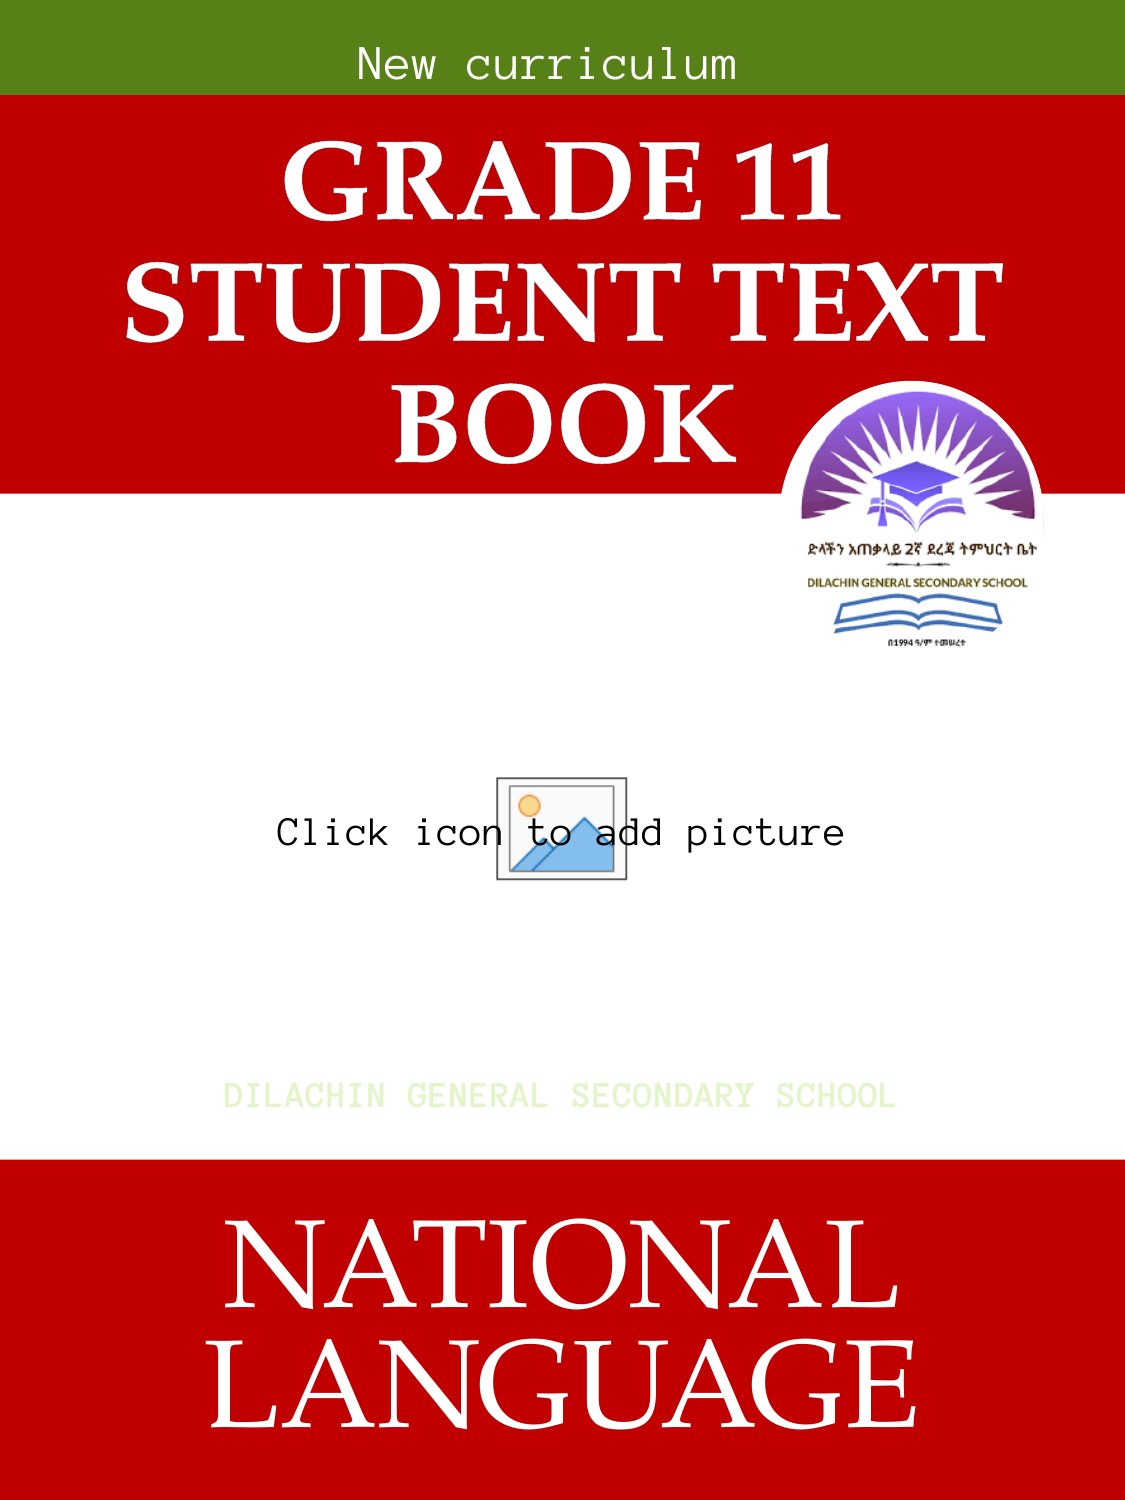

New curriculum
# GRADE 11 STUDENT TEXT BOOK

DILACHIN GENERAL SECONDARY SCHOOL
NATIONAL LANGUAGE